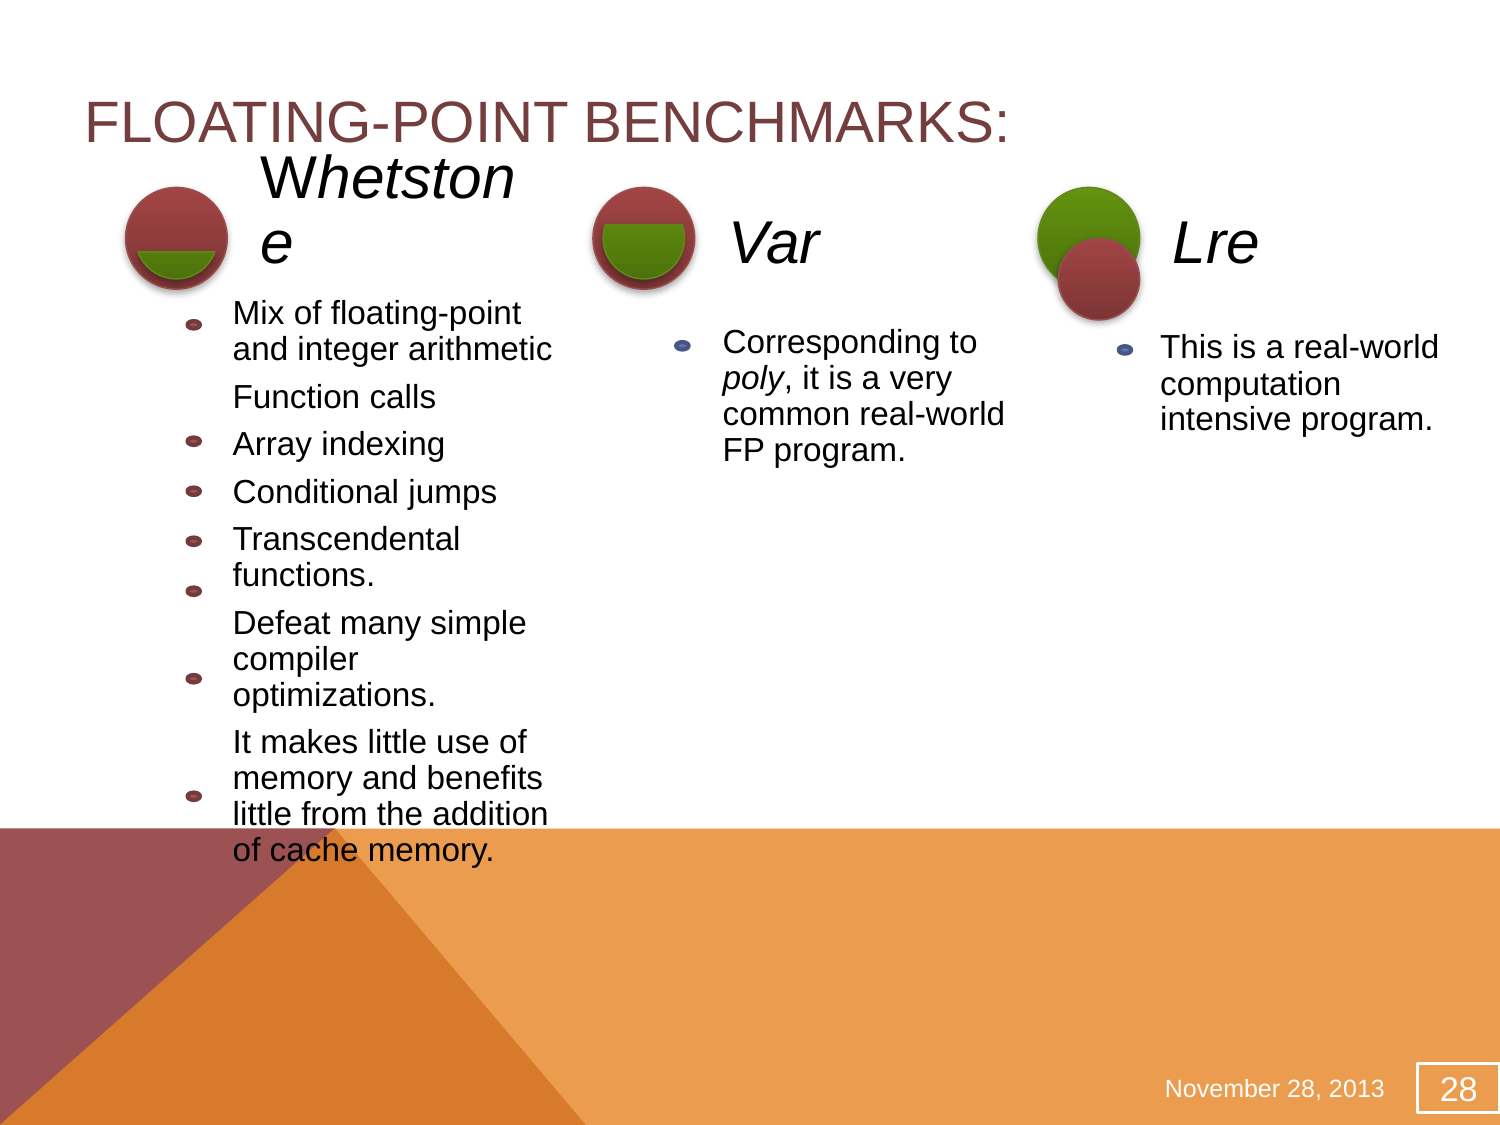

# Floating-point Benchmarks:
Mix of floating-point and integer arithmetic
Function calls
Array indexing
Conditional jumps
Transcendental functions.
Defeat many simple compiler optimizations.
It makes little use of memory and benefits little from the addition of cache memory.
Whetstone
Corresponding to  poly, it is a very common real-world FP program.
Var
This is a real-world computation intensive program.
Lre

November 28, 2013
28